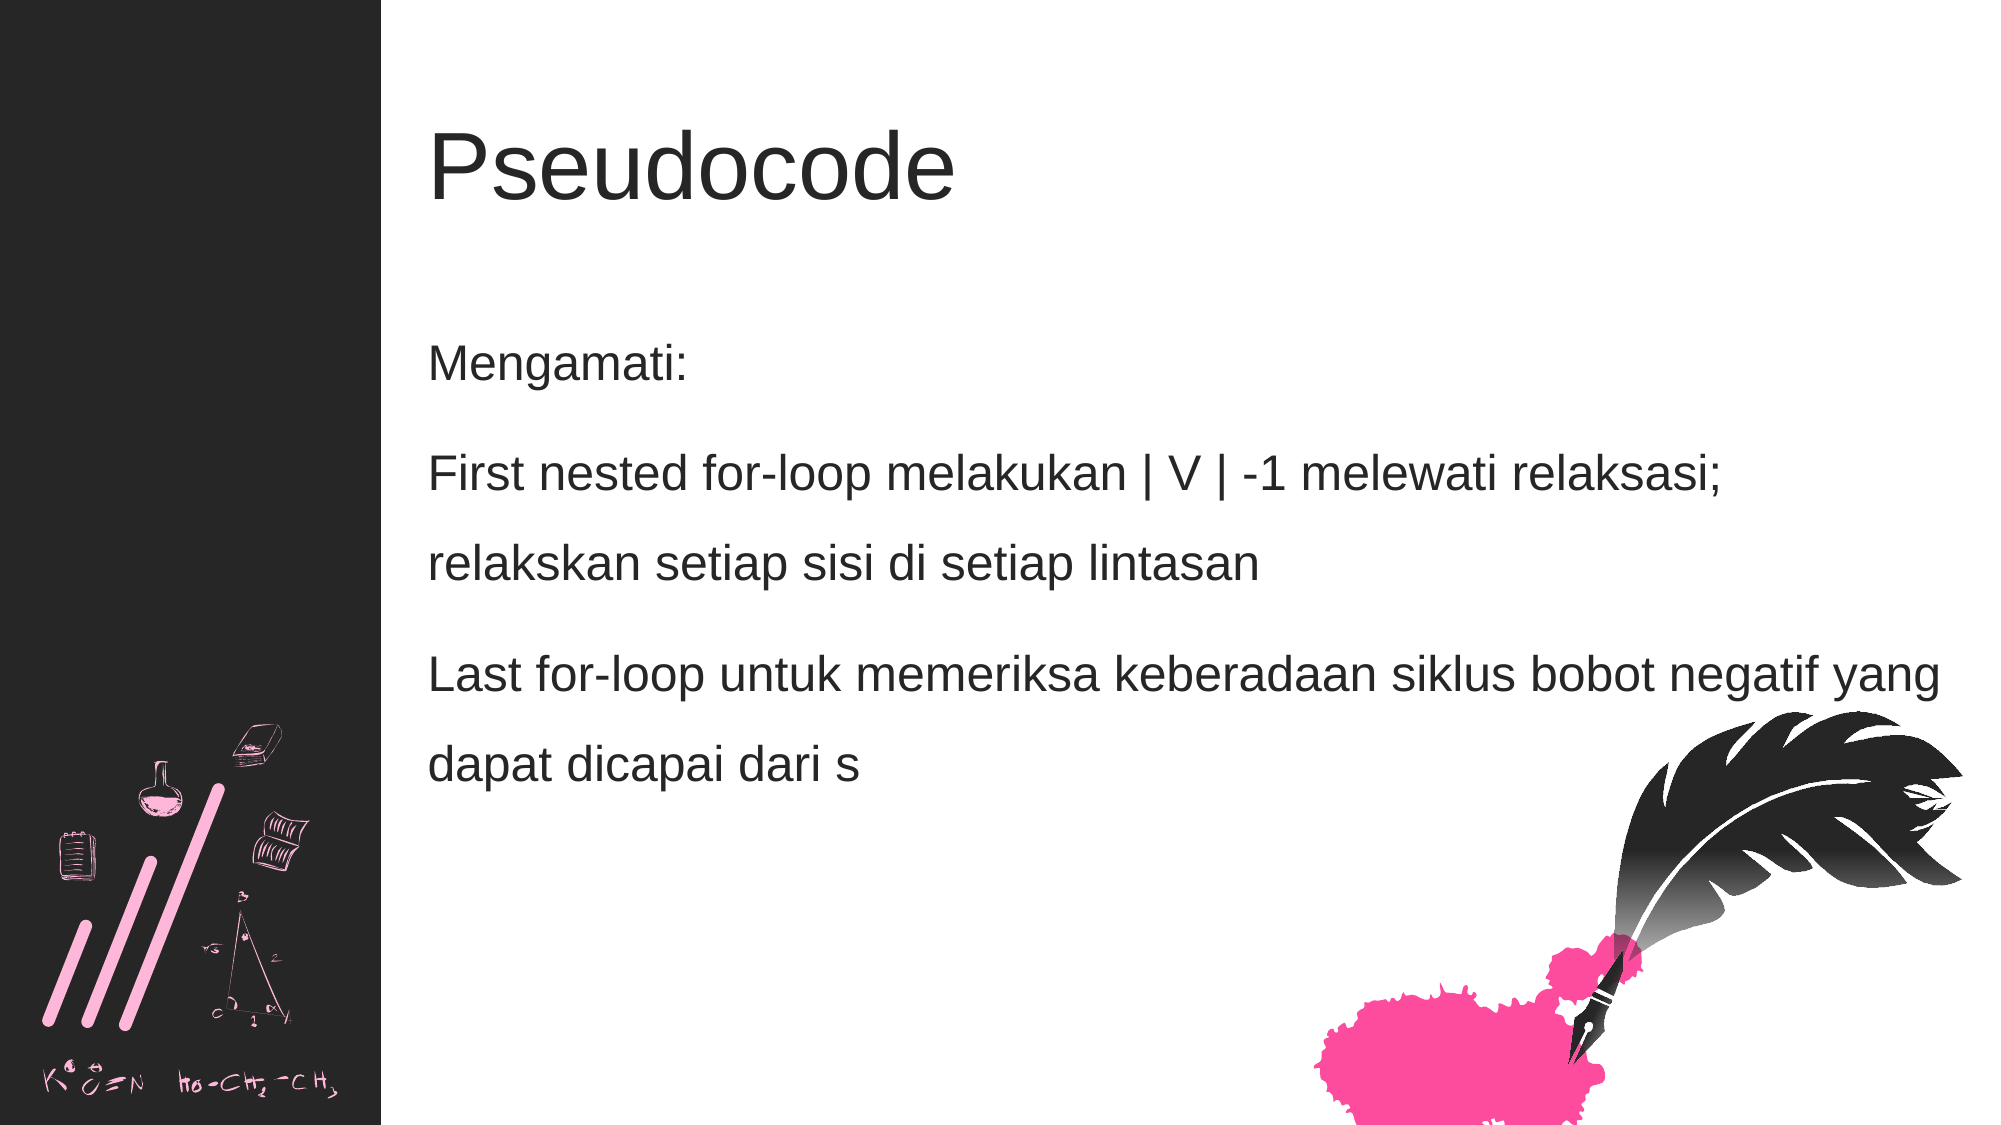

Pseudocode
Mengamati:
First nested for-loop melakukan | V | -1 melewati relaksasi; relakskan setiap sisi di setiap lintasan
Last for-loop untuk memeriksa keberadaan siklus bobot negatif yang dapat dicapai dari s